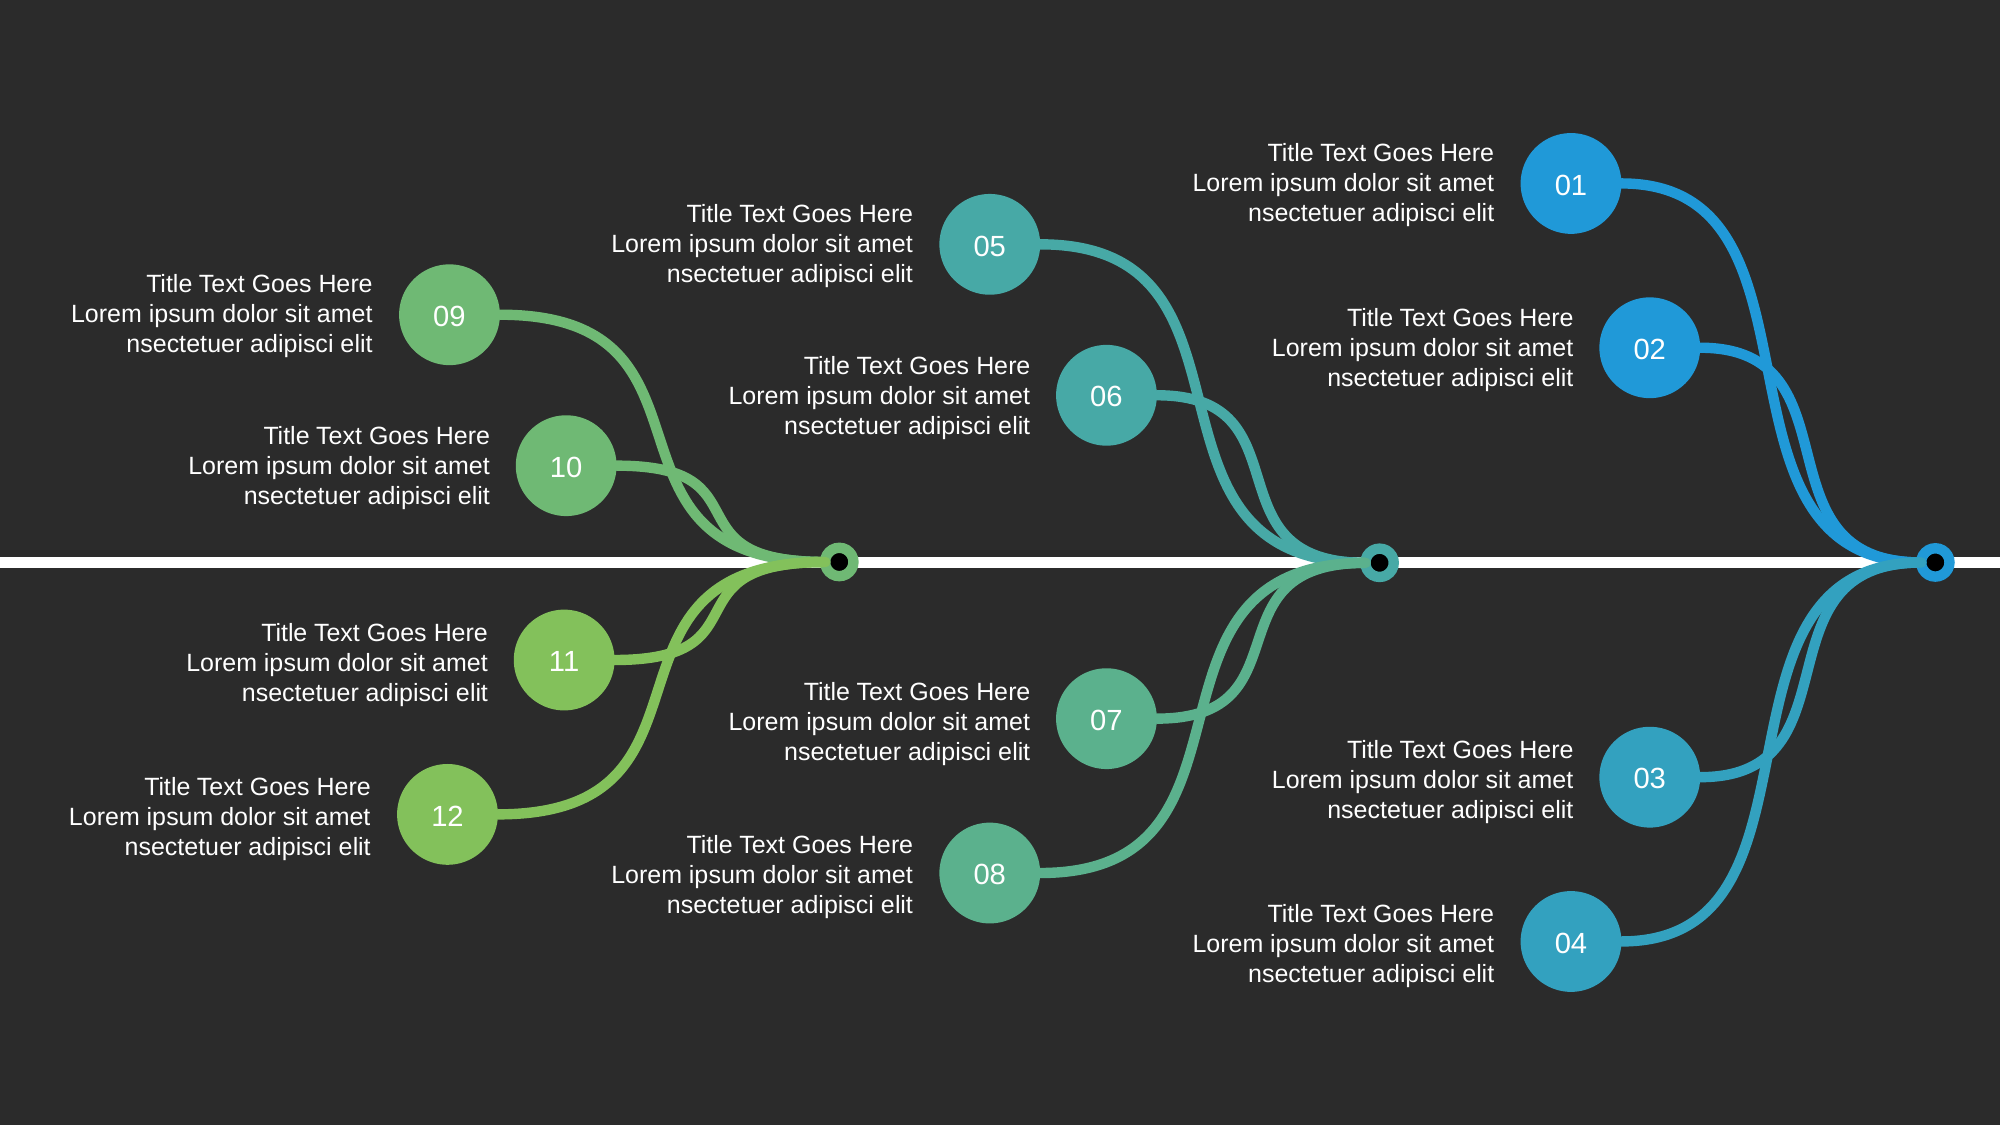

Title Text Goes Here
Lorem ipsum dolor sit amet nsectetuer adipisci elit
01
Title Text Goes Here
Lorem ipsum dolor sit amet nsectetuer adipisci elit
05
Title Text Goes Here
Lorem ipsum dolor sit amet nsectetuer adipisci elit
09
Title Text Goes Here
Lorem ipsum dolor sit amet nsectetuer adipisci elit
02
Title Text Goes Here
Lorem ipsum dolor sit amet nsectetuer adipisci elit
06
Title Text Goes Here
Lorem ipsum dolor sit amet nsectetuer adipisci elit
10

Title Text Goes Here
Lorem ipsum dolor sit amet nsectetuer adipisci elit
11
Title Text Goes Here
Lorem ipsum dolor sit amet nsectetuer adipisci elit
07
Title Text Goes Here
Lorem ipsum dolor sit amet nsectetuer adipisci elit
03
Title Text Goes Here
Lorem ipsum dolor sit amet nsectetuer adipisci elit
12
Title Text Goes Here
Lorem ipsum dolor sit amet nsectetuer adipisci elit
08
Title Text Goes Here
Lorem ipsum dolor sit amet nsectetuer adipisci elit
04